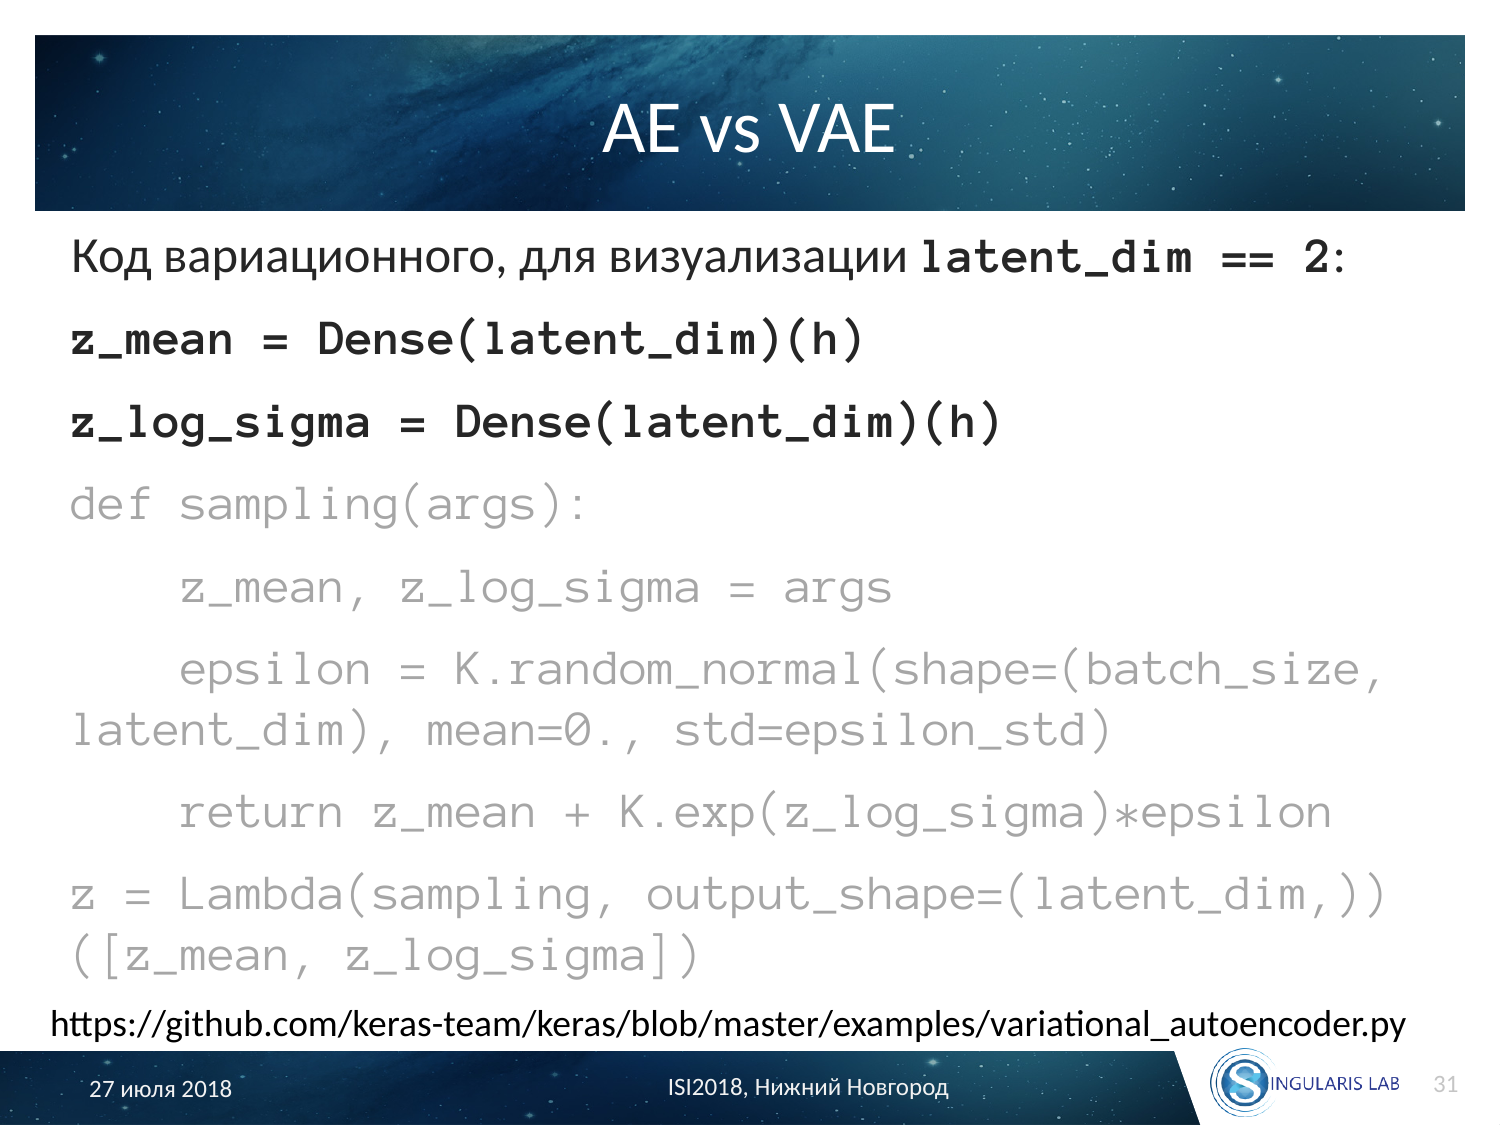

# AE vs VAE
Код вариационного, для визуализации latent_dim == 2:
z_mean = Dense(latent_dim)(h)
z_log_sigma = Dense(latent_dim)(h)
def sampling(args):
    z_mean, z_log_sigma = args
    epsilon = K.random_normal(shape=(batch_size, latent_dim), mean=0., std=epsilon_std)
    return z_mean + K.exp(z_log_sigma)*epsilon
z = Lambda(sampling, output_shape=(latent_dim,))([z_mean, z_log_sigma])
https://github.com/keras-team/keras/blob/master/examples/variational_autoencoder.py
31
ISI2018, Нижний Новгород
27 июля 2018